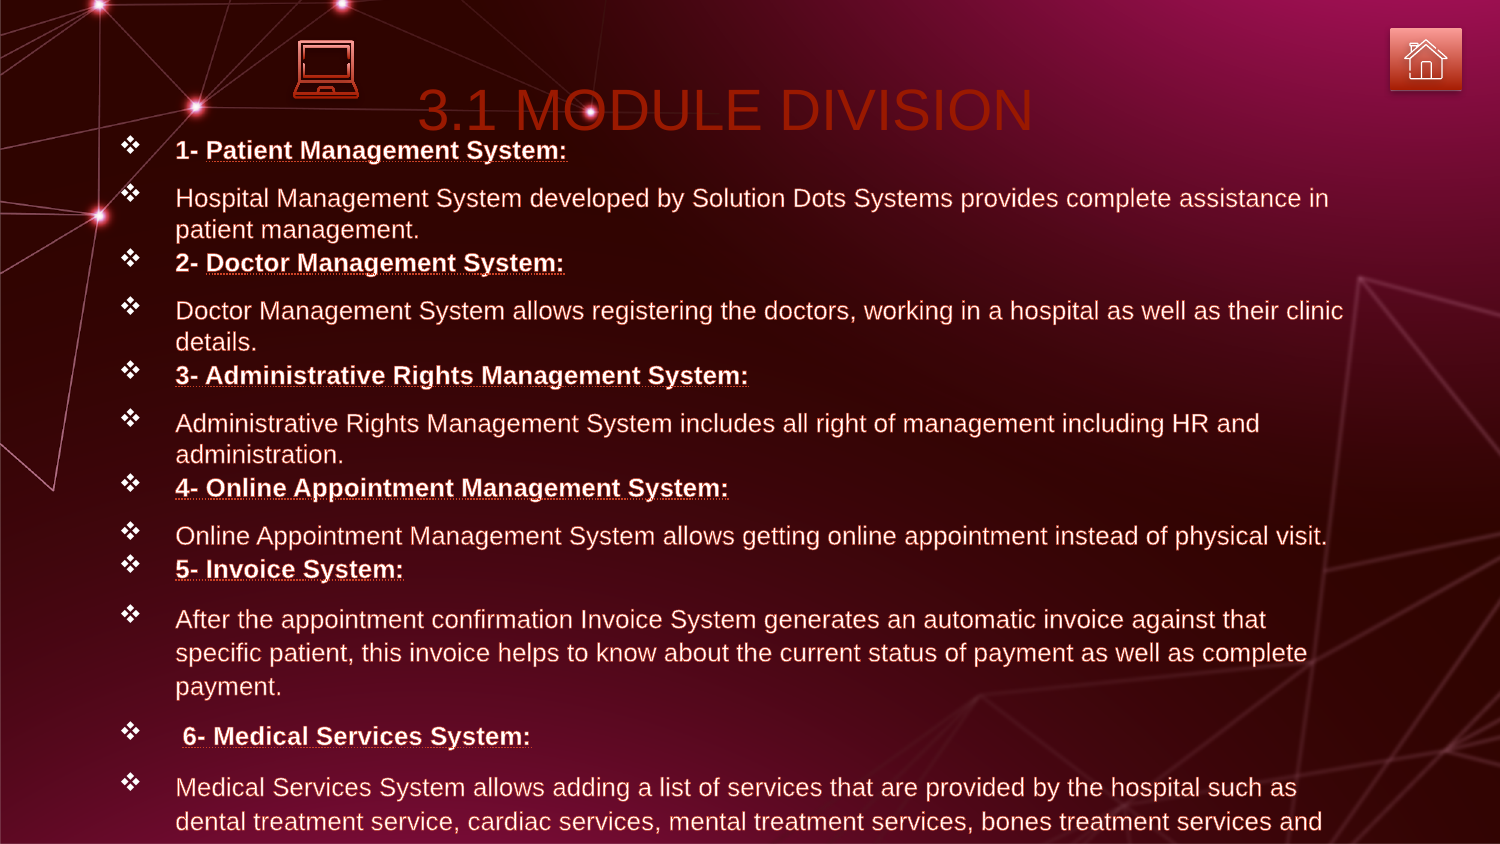

# 3.1 MODULE DIVISION

1- Patient Management System:
Hospital Management System developed by Solution Dots Systems provides complete assistance in patient management.
2- Doctor Management System:
Doctor Management System allows registering the doctors, working in a hospital as well as their clinic details.
3- Administrative Rights Management System:
Administrative Rights Management System includes all right of management including HR and administration.
4- Online Appointment Management System:
Online Appointment Management System allows getting online appointment instead of physical visit.
5- Invoice System:
After the appointment confirmation Invoice System generates an automatic invoice against that specific patient, this invoice helps to know about the current status of payment as well as complete payment.
 6- Medical Services System:
Medical Services System allows adding a list of services that are provided by the hospital such as dental treatment service, cardiac services, mental treatment services, bones treatment services and much more.
7- Doctor Services Report System:
Doctor Services Report System allows getting complete information and management about the services of doctors.